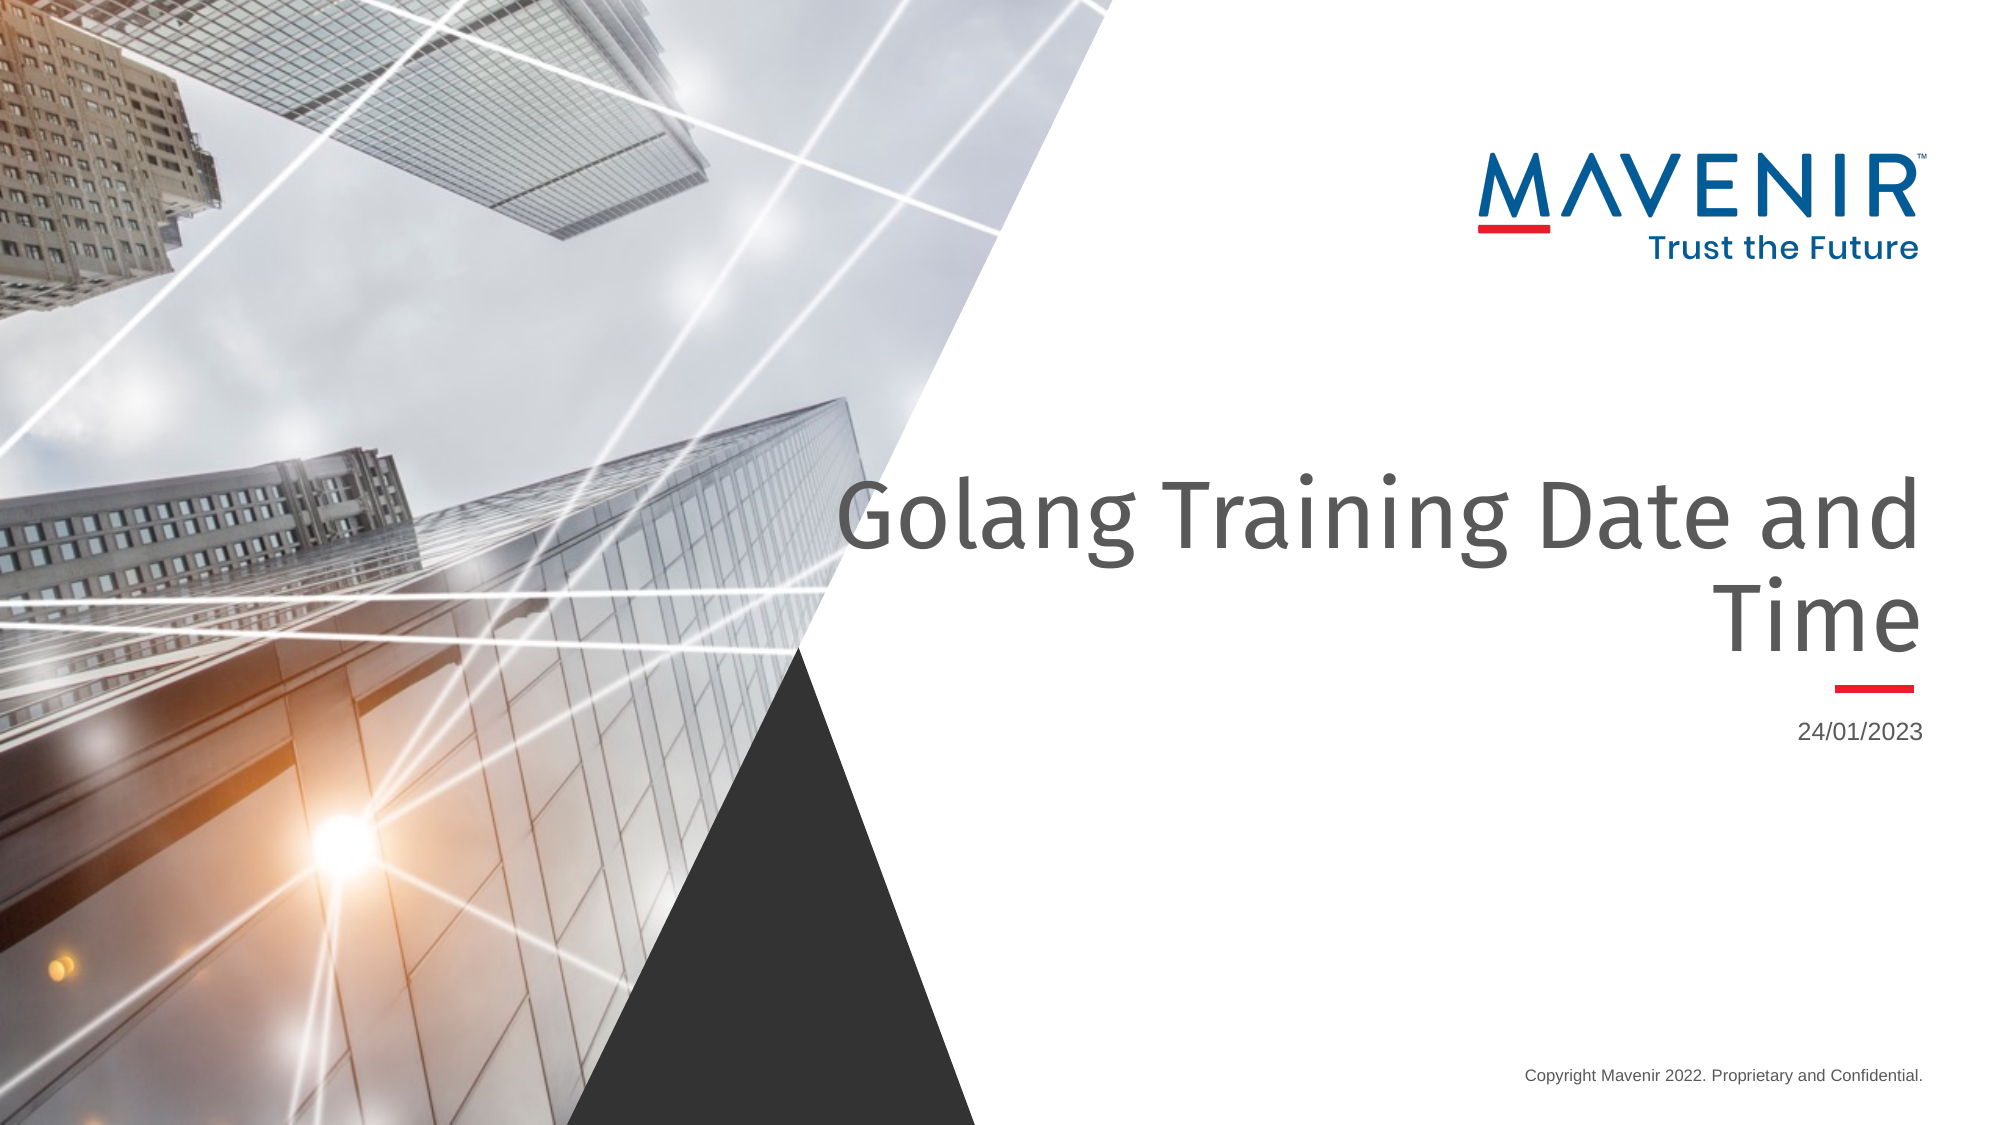

# Golang Training Date and Time
24/01/2023